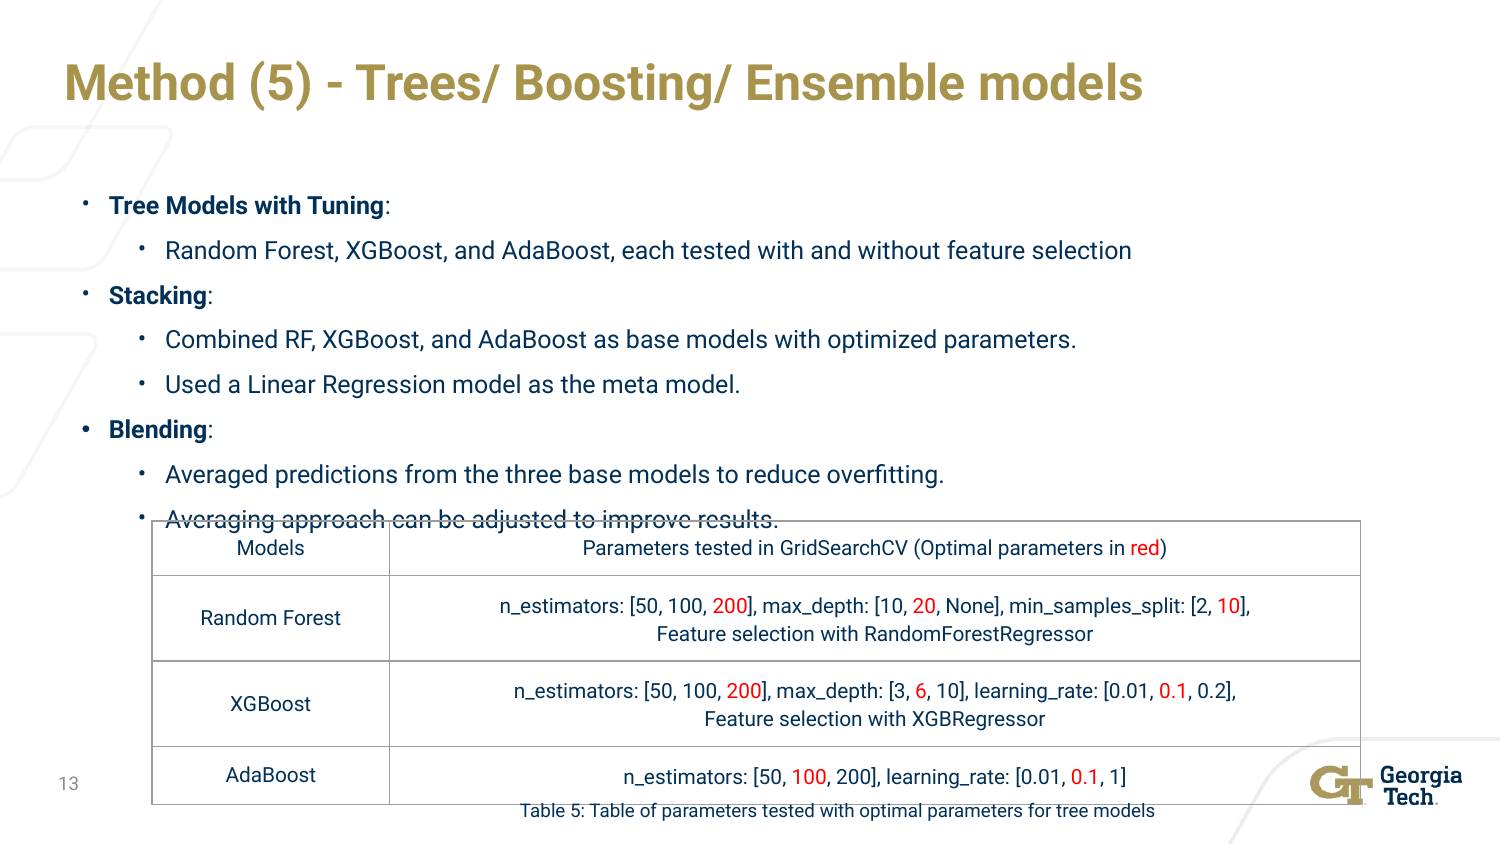

# Method (5) - Trees/ Boosting/ Ensemble models

Tree Models with Tuning:
Random Forest, XGBoost, and AdaBoost, each tested with and without feature selection
Stacking:
Combined RF, XGBoost, and AdaBoost as base models with optimized parameters.
Used a Linear Regression model as the meta model.
Blending:
Averaged predictions from the three base models to reduce overfitting.
Averaging approach can be adjusted to improve results.
| Models | Parameters tested in GridSearchCV (Optimal parameters in red) |
| --- | --- |
| Random Forest | n\_estimators: [50, 100, 200], max\_depth: [10, 20, None], min\_samples\_split: [2, 10], Feature selection with RandomForestRegressor |
| XGBoost | n\_estimators: [50, 100, 200], max\_depth: [3, 6, 10], learning\_rate: [0.01, 0.1, 0.2], Feature selection with XGBRegressor |
| AdaBoost | n\_estimators: [50, 100, 200], learning\_rate: [0.01, 0.1, 1] |
13
Table 5: Table of parameters tested with optimal parameters for tree models